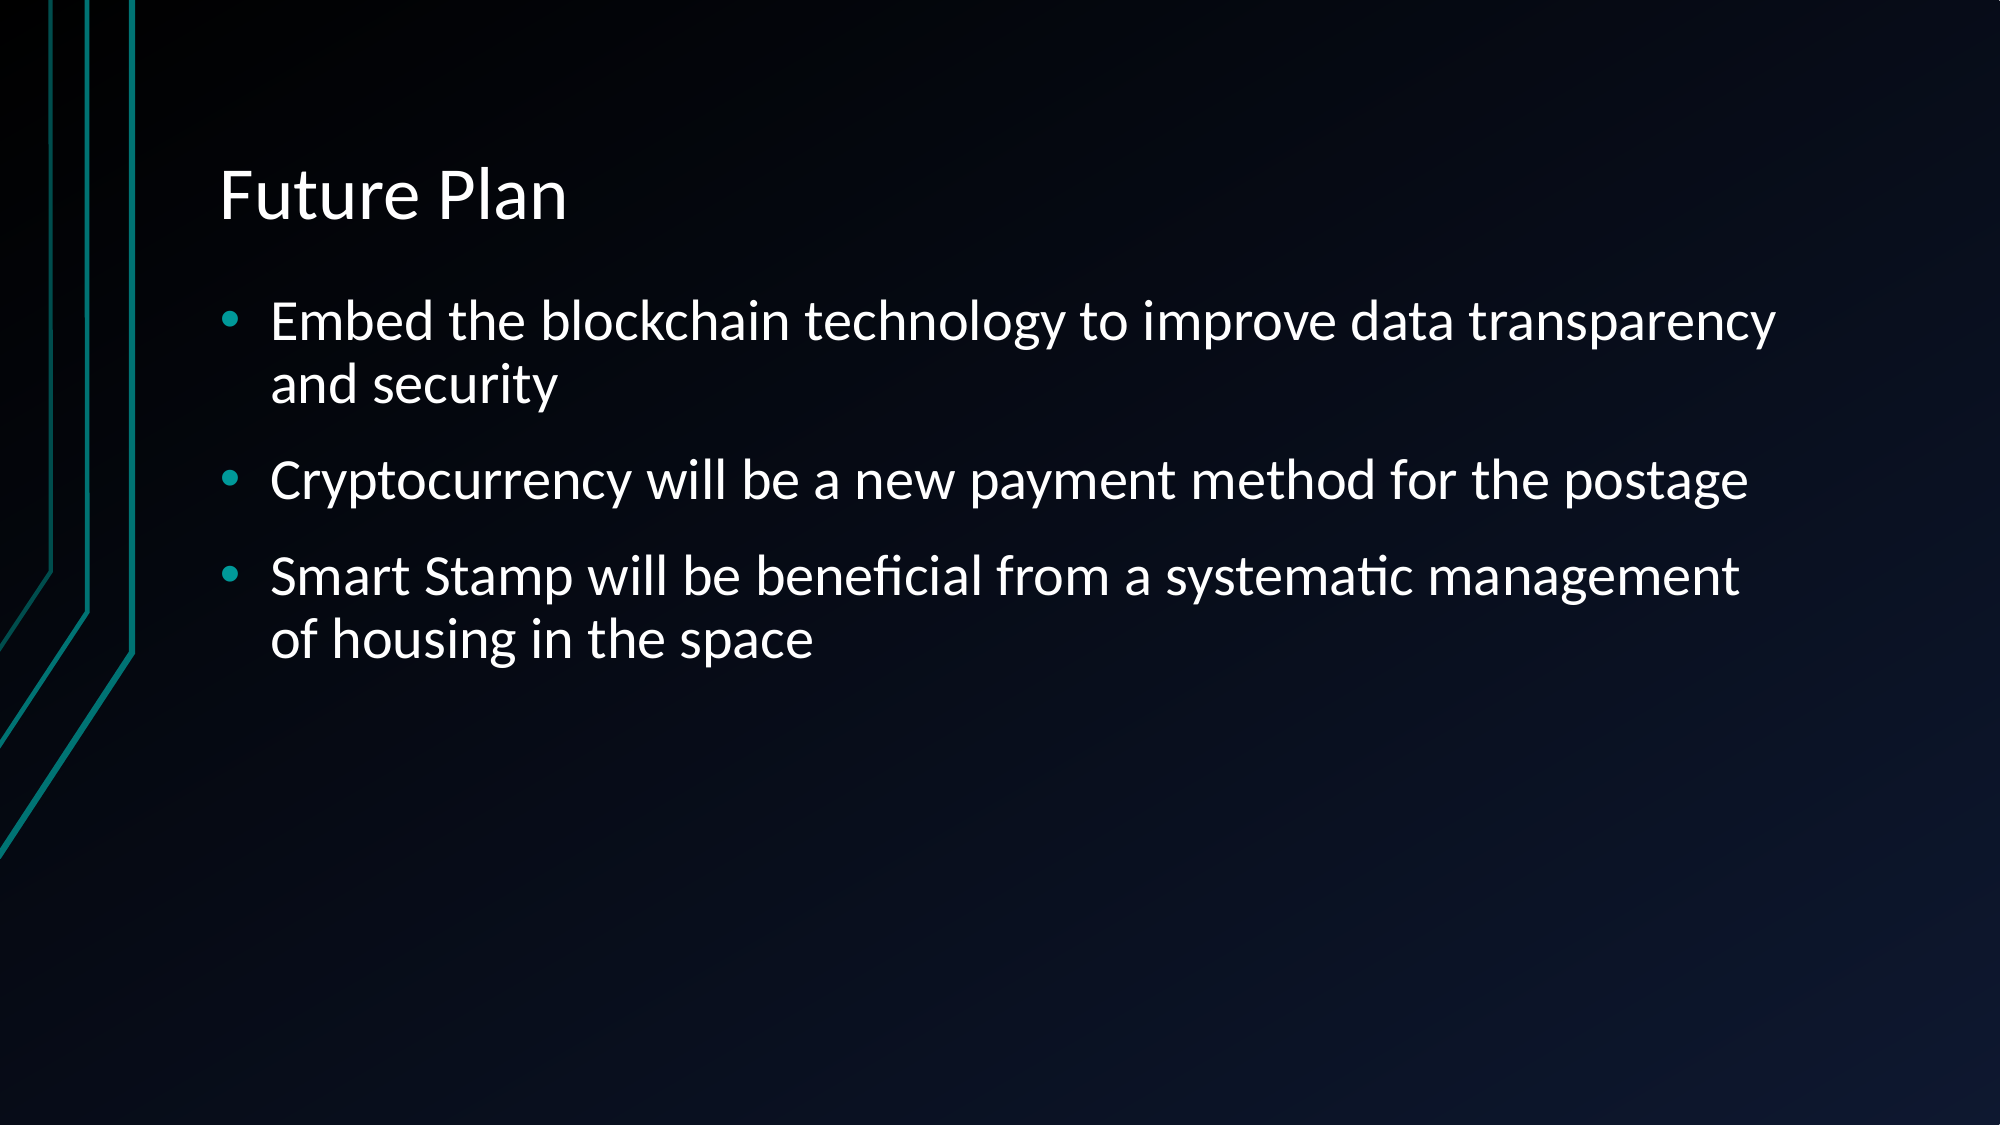

# Future Plan
Embed the blockchain technology to improve data transparency and security
Cryptocurrency will be a new payment method for the postage
Smart Stamp will be beneficial from a systematic management of housing in the space